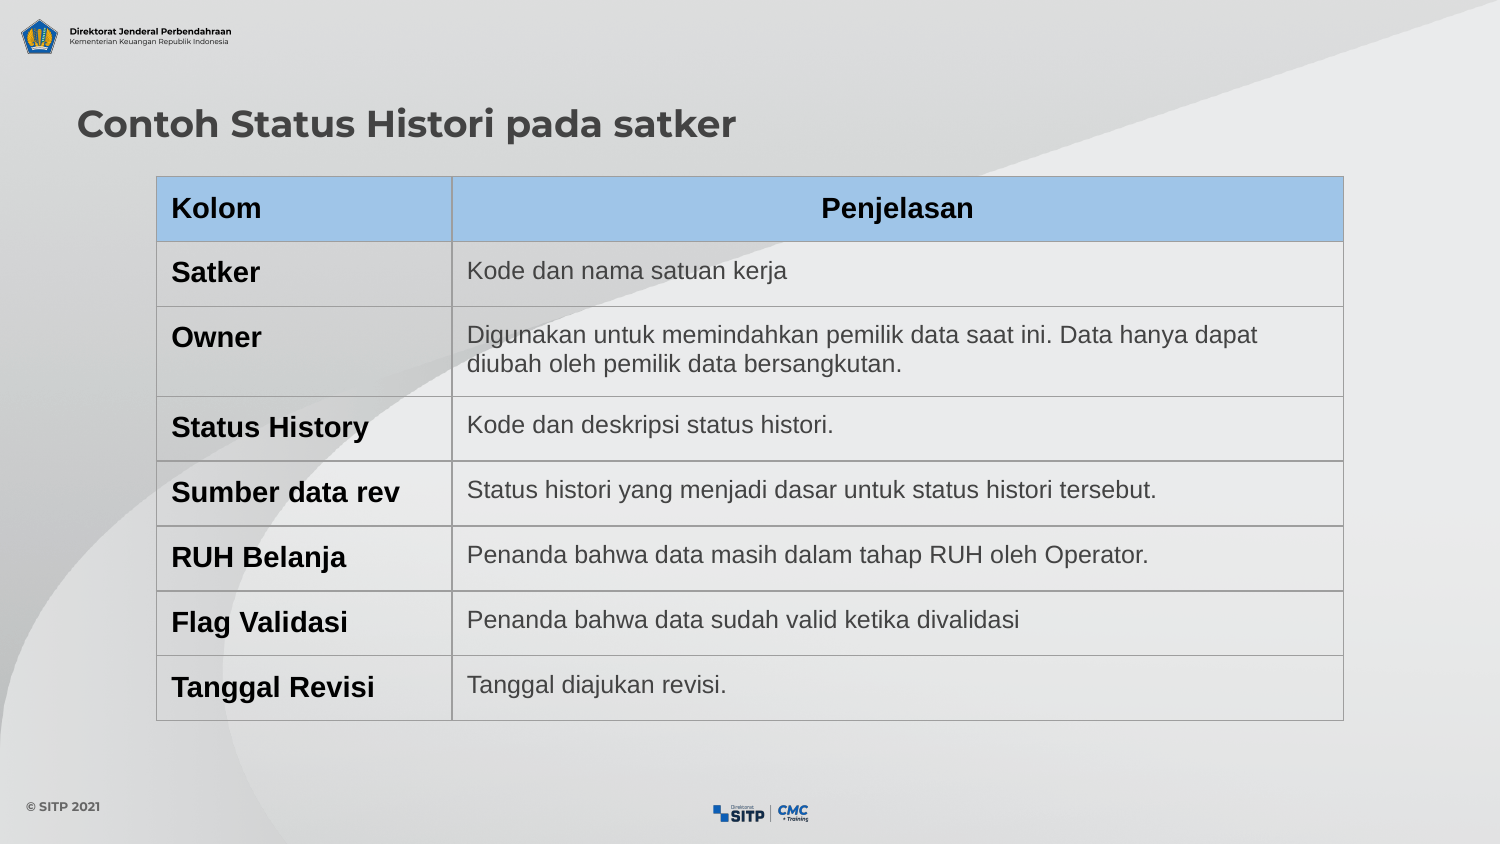

Contoh Status Histori pada satker
| Kolom | Penjelasan |
| --- | --- |
| Satker | Kode dan nama satuan kerja |
| Owner | Digunakan untuk memindahkan pemilik data saat ini. Data hanya dapat diubah oleh pemilik data bersangkutan. |
| Status History | Kode dan deskripsi status histori. |
| Sumber data rev | Status histori yang menjadi dasar untuk status histori tersebut. |
| RUH Belanja | Penanda bahwa data masih dalam tahap RUH oleh Operator. |
| Flag Validasi | Penanda bahwa data sudah valid ketika divalidasi |
| Tanggal Revisi | Tanggal diajukan revisi. |